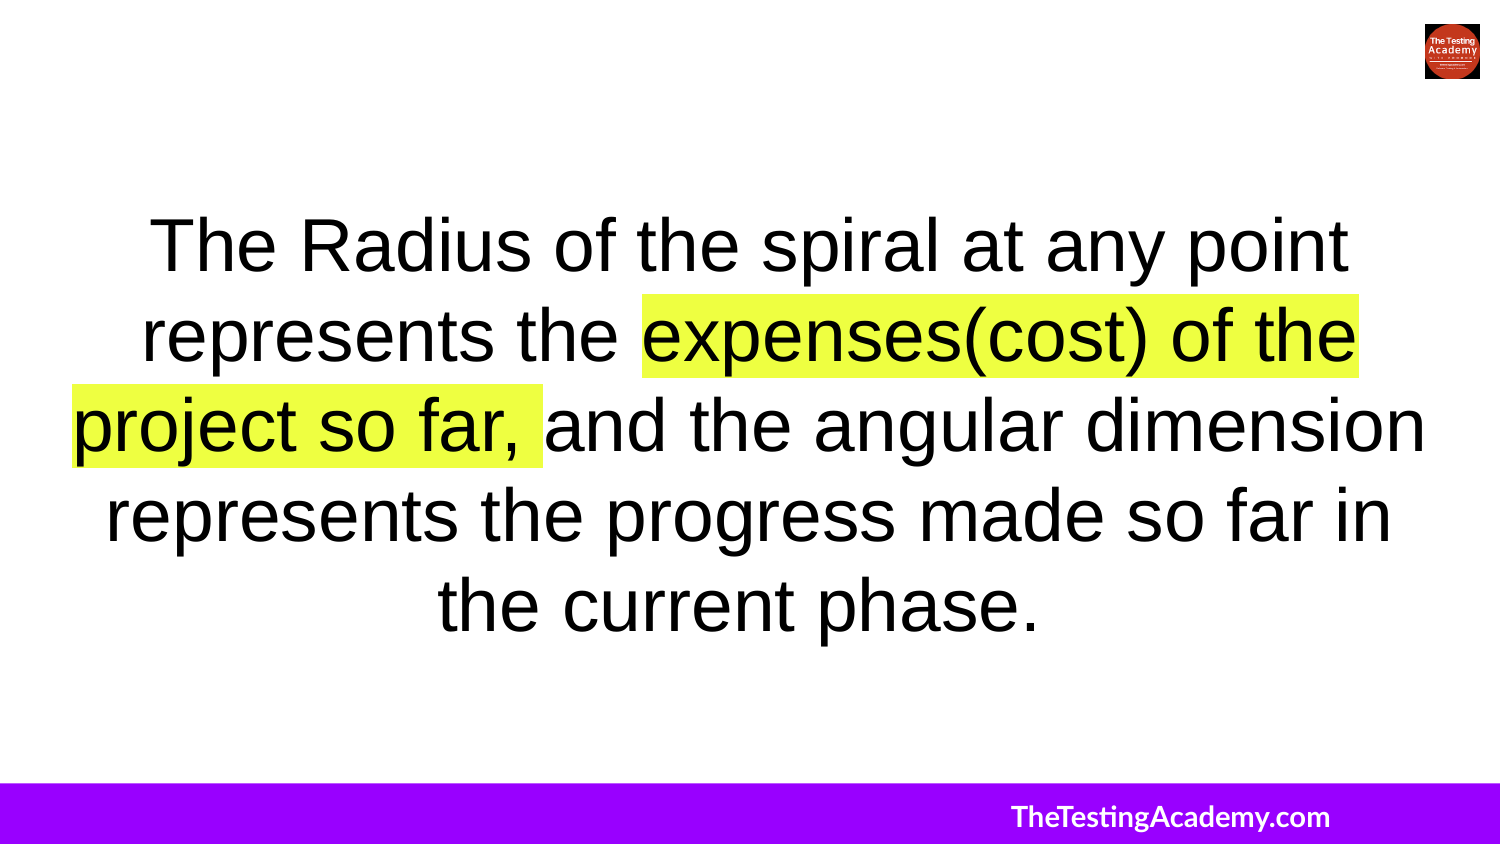

# The Radius of the spiral at any point represents the expenses(cost) of the project so far, and the angular dimension represents the progress made so far in the current phase.